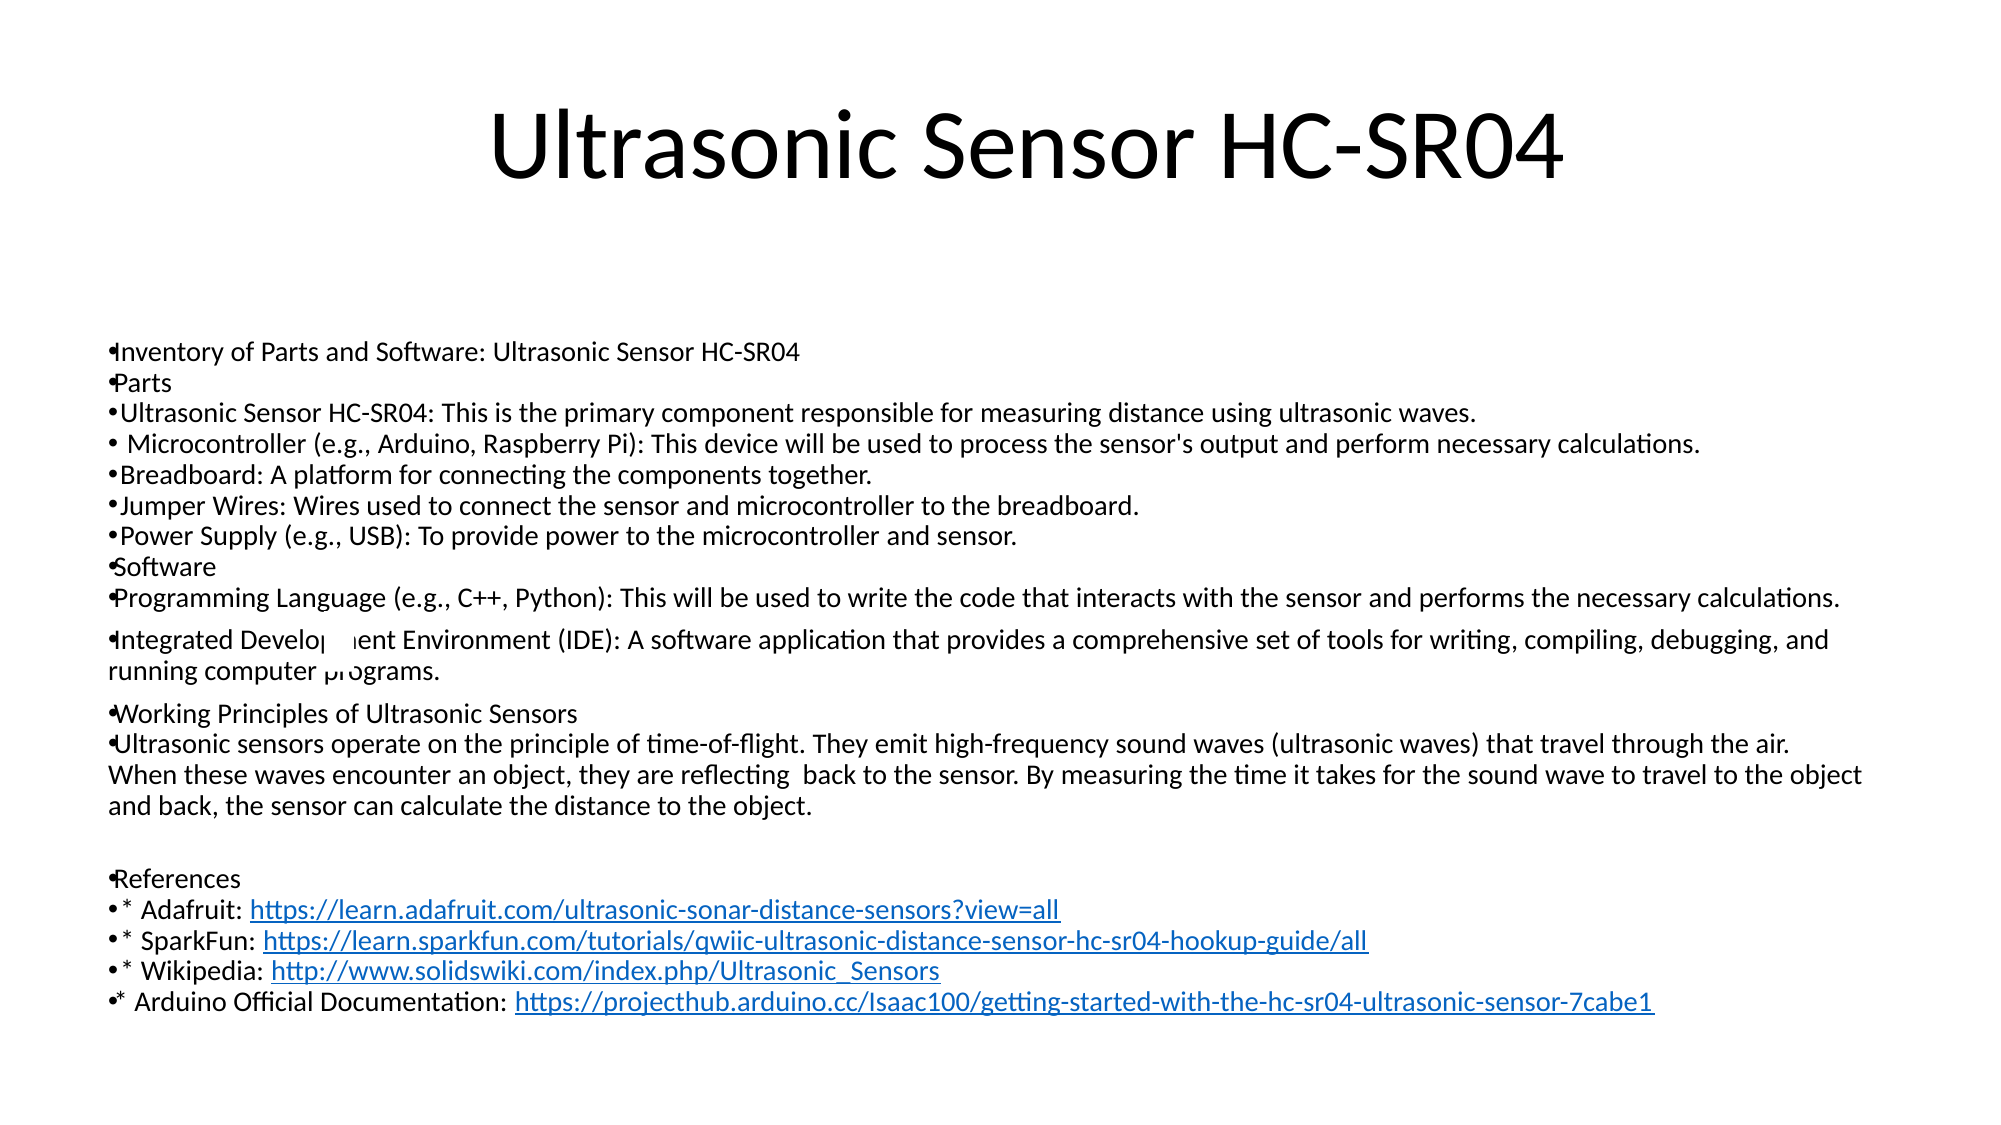

# Ultrasonic Sensor HC-SR04
Inventory of Parts and Software: Ultrasonic Sensor HC-SR04
Parts
 Ultrasonic Sensor HC-SR04: This is the primary component responsible for measuring distance using ultrasonic waves.
  Microcontroller (e.g., Arduino, Raspberry Pi): This device will be used to process the sensor's output and perform necessary calculations.
 Breadboard: A platform for connecting the components together.
 Jumper Wires: Wires used to connect the sensor and microcontroller to the breadboard.
 Power Supply (e.g., USB): To provide power to the microcontroller and sensor.
Software
Programming Language (e.g., C++, Python): This will be used to write the code that interacts with the sensor and performs the necessary calculations.
Integrated Development Environment (IDE): A software application that provides a comprehensive set of tools for writing, compiling, debugging, and running computer programs.
Working Principles of Ultrasonic Sensors
Ultrasonic sensors operate on the principle of time-of-flight. They emit high-frequency sound waves (ultrasonic waves) that travel through the air. When these waves encounter an object, they are reflecting  back to the sensor. By measuring the time it takes for the sound wave to travel to the object and back, the sensor can calculate the distance to the object.

References
 * Adafruit: https://learn.adafruit.com/ultrasonic-sonar-distance-sensors?view=all
 * SparkFun: https://learn.sparkfun.com/tutorials/qwiic-ultrasonic-distance-sensor-hc-sr04-hookup-guide/all
 * Wikipedia: http://www.solidswiki.com/index.php/Ultrasonic_Sensors
* Arduino Official Documentation: https://projecthub.arduino.cc/Isaac100/getting-started-with-the-hc-sr04-ultrasonic-sensor-7cabe1